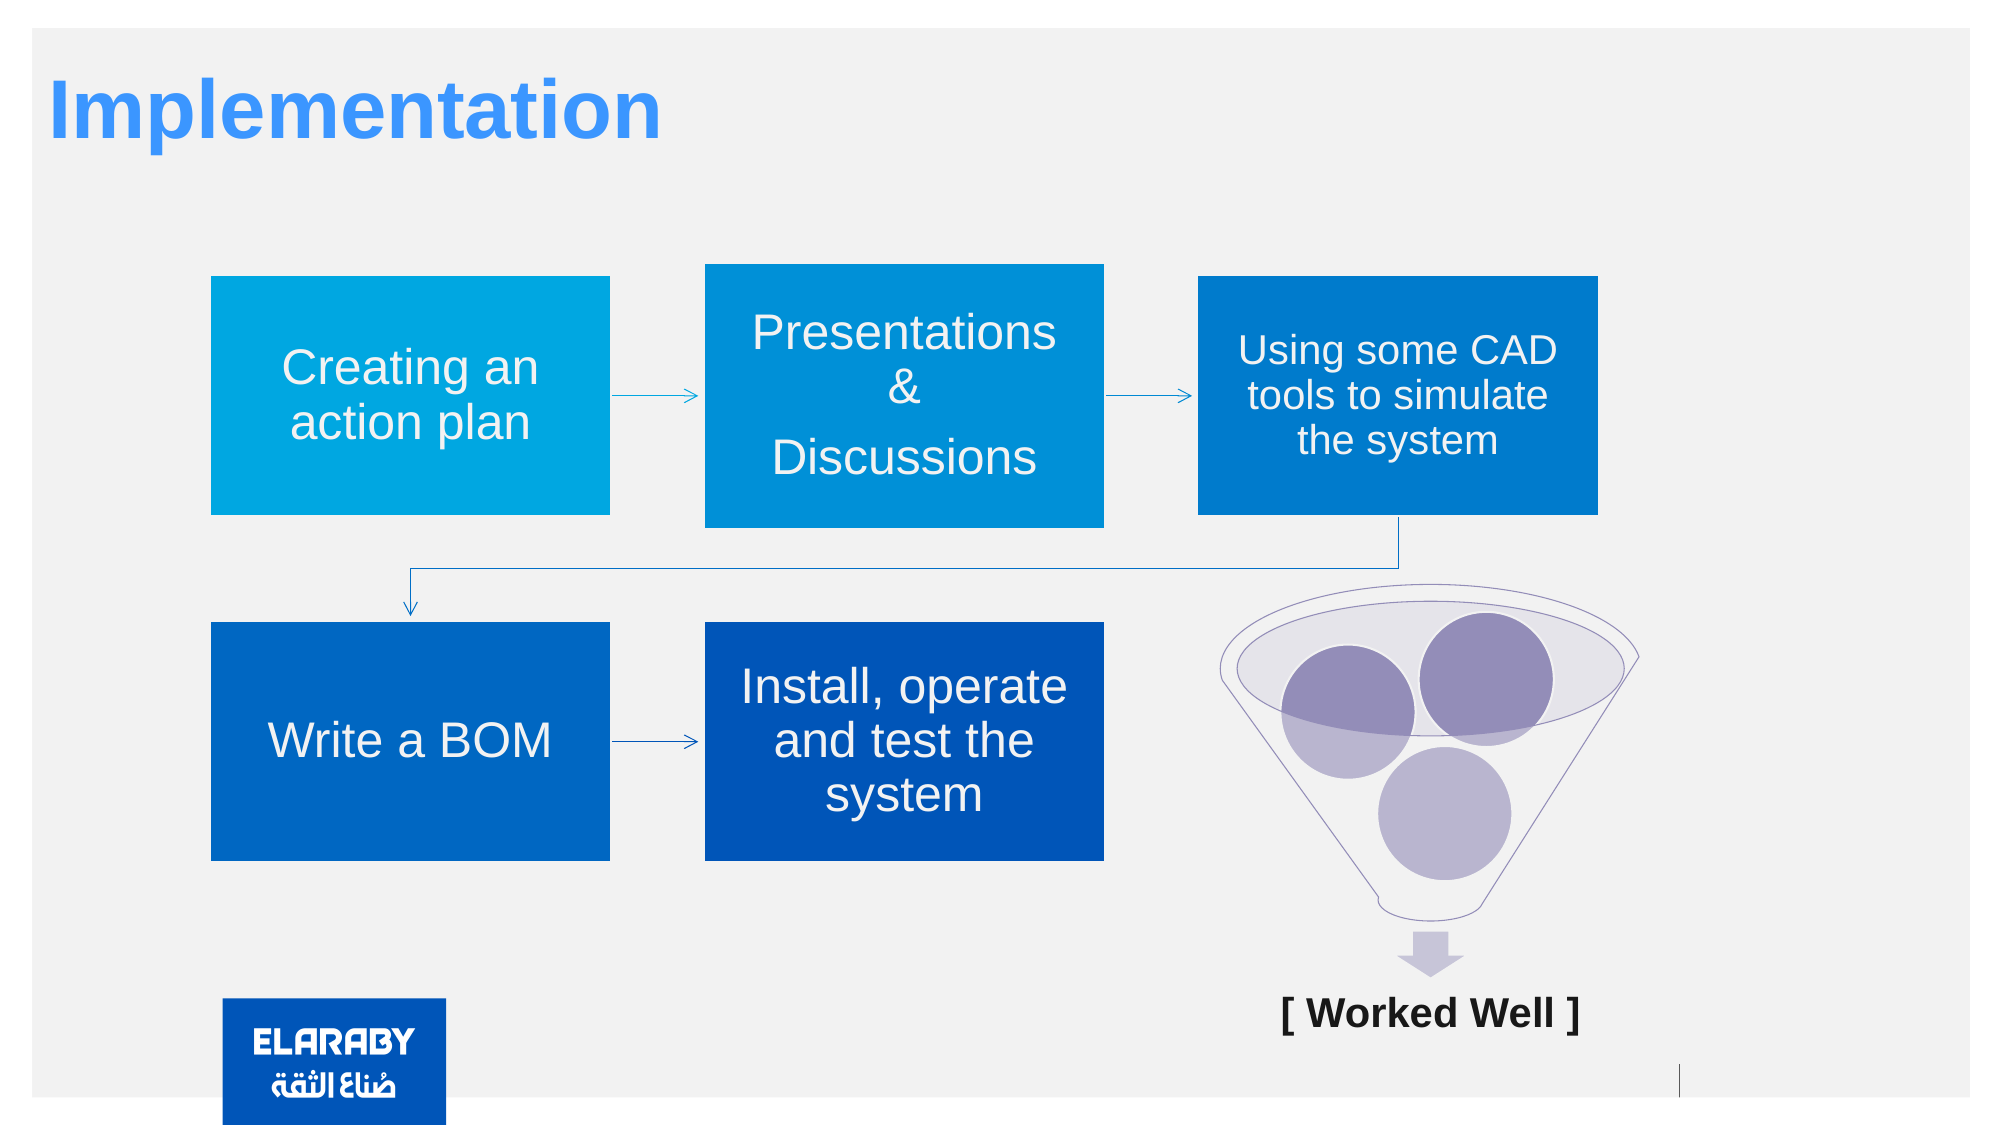

# Implementation

Creating an action plan

Presentations &
Discussions

Using some CAD tools to simulate the system

Write a BOM
Install, operate and test the system
[ Worked Well ]